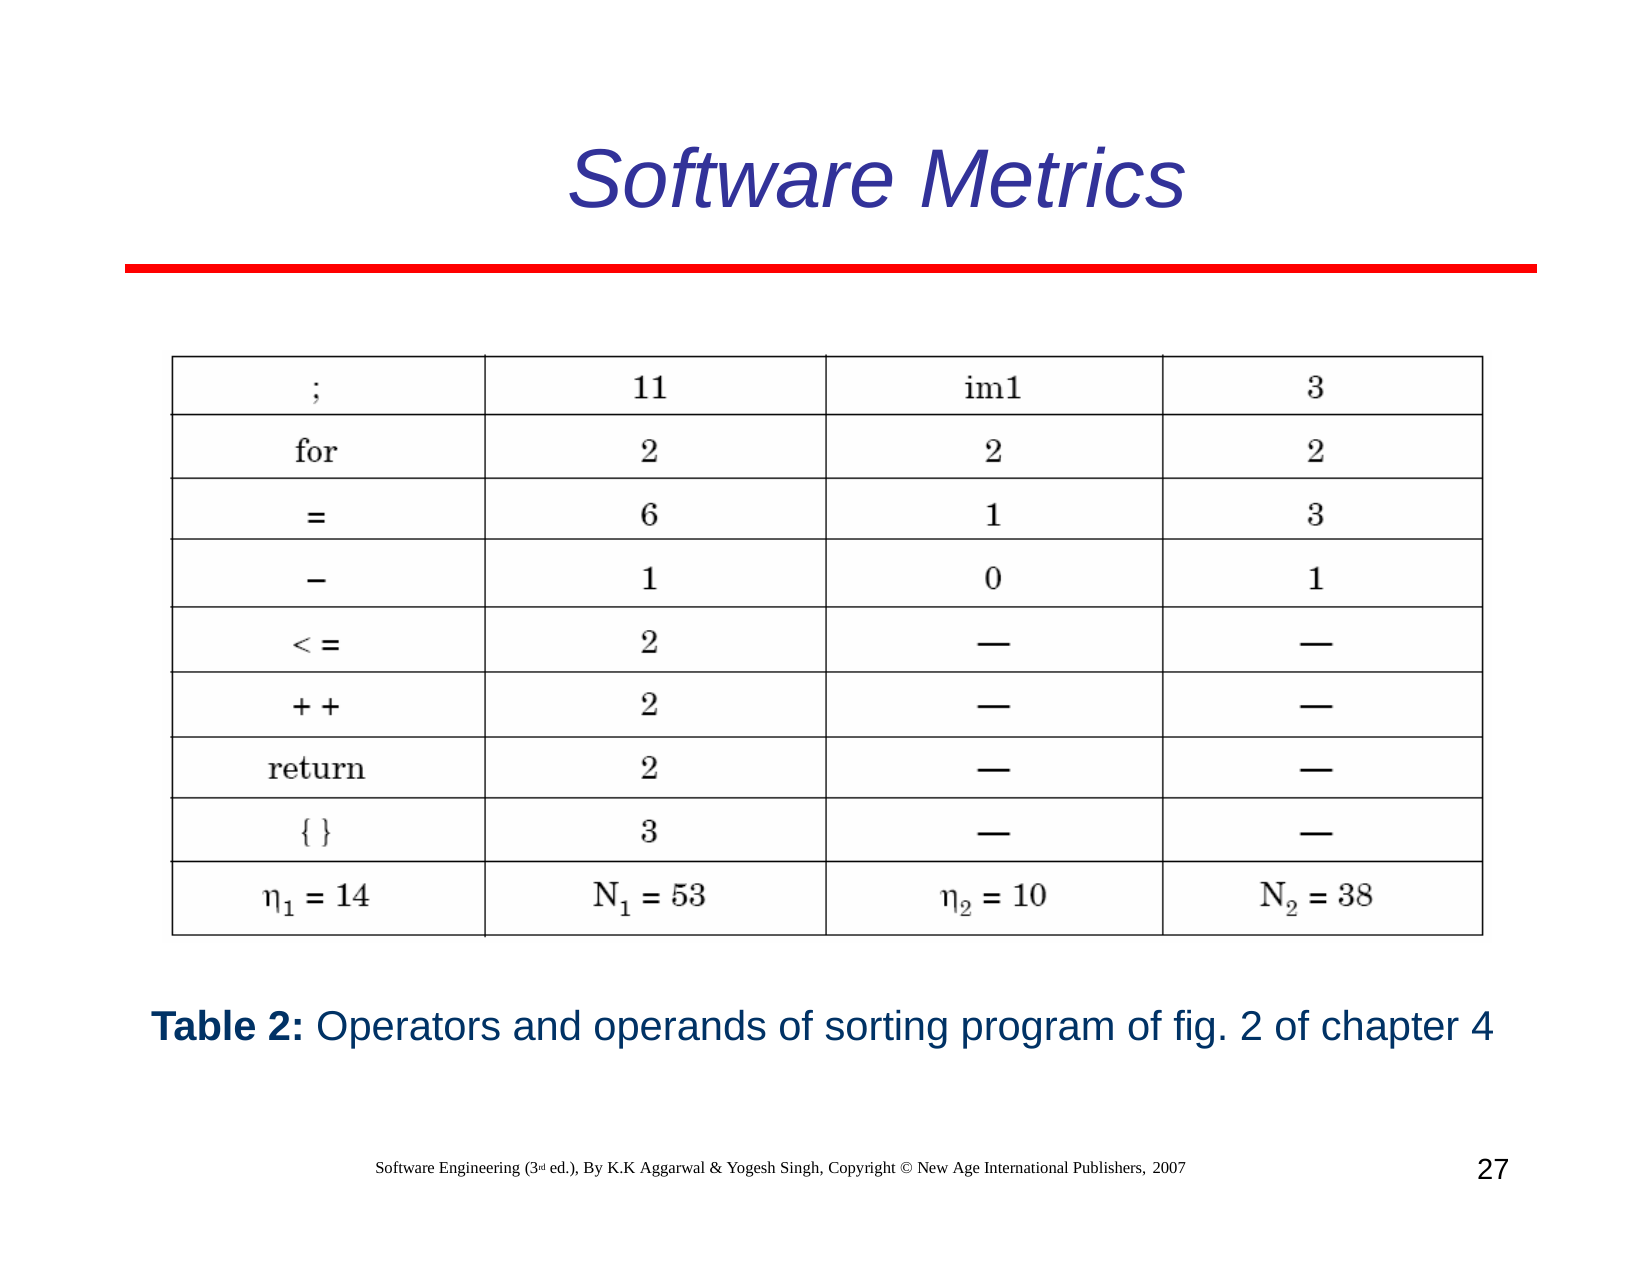

# Software Metrics

Table 2: Operators and operands of sorting program of fig. 2 of chapter 4
27
Software Engineering (3rd  ed.), By K.K Aggarwal & Yogesh Singh, Copyright © New Age International Publishers, 2007